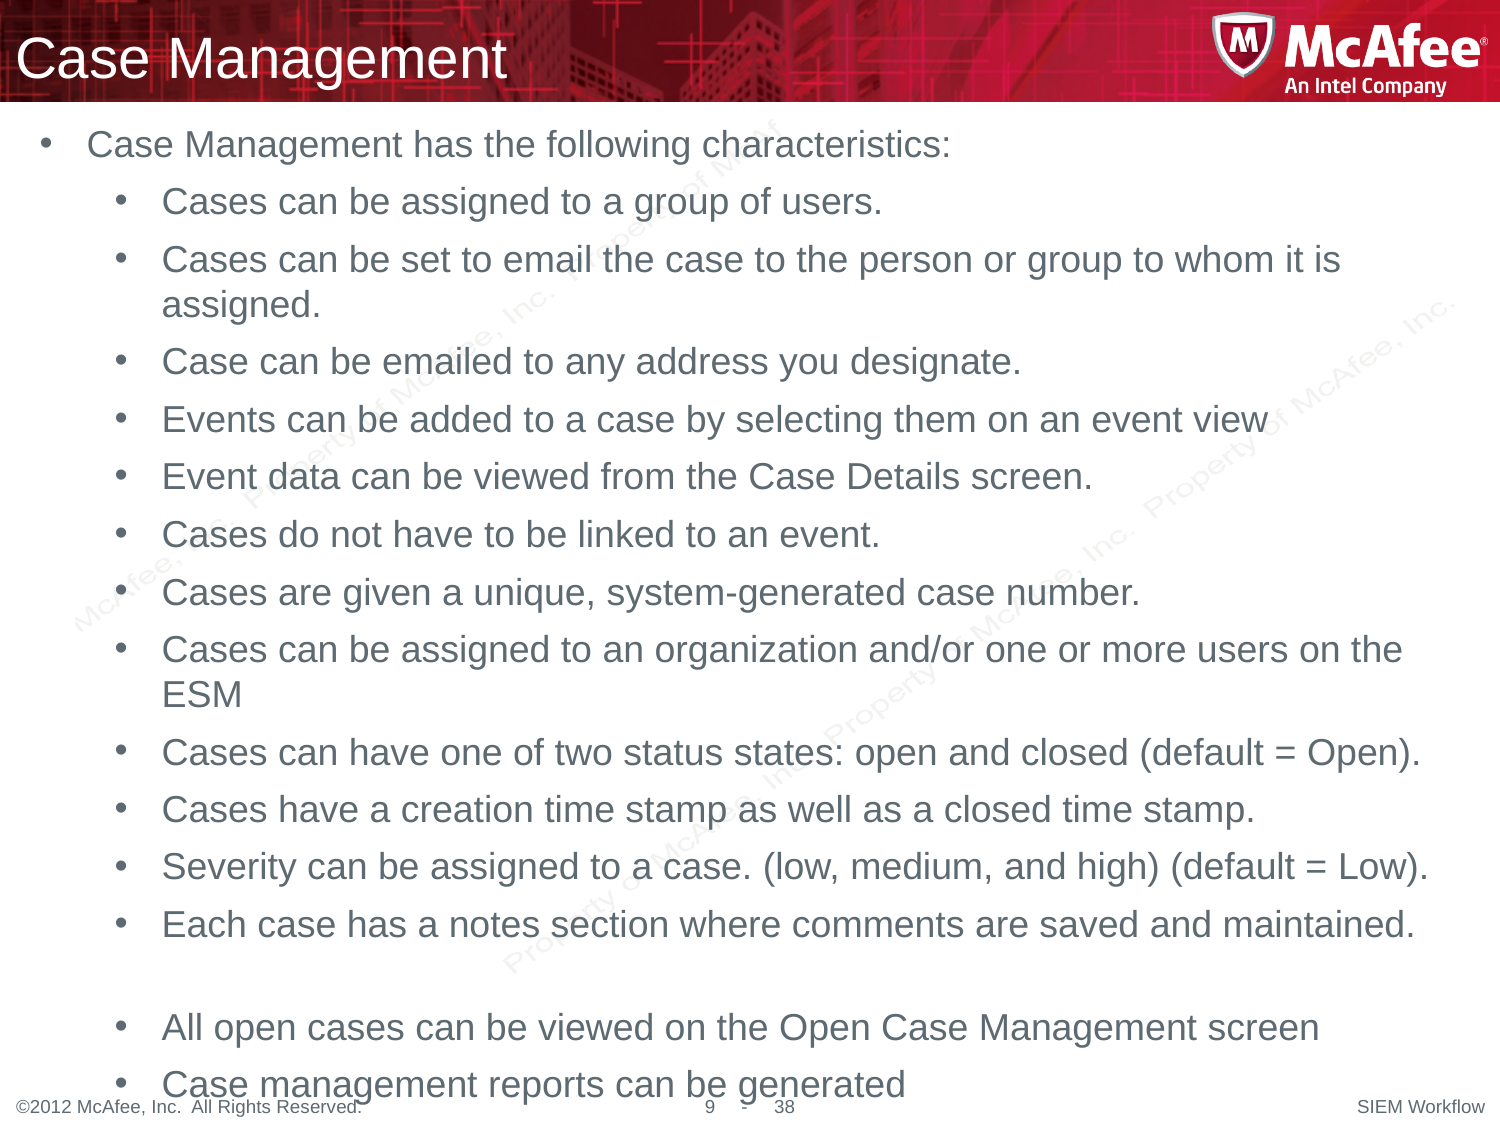

# Case Management
Case Management has the following characteristics:
Cases can be assigned to a group of users.
Cases can be set to email the case to the person or group to whom it is assigned.
Case can be emailed to any address you designate.
Events can be added to a case by selecting them on an event view
Event data can be viewed from the Case Details screen.
Cases do not have to be linked to an event.
Cases are given a unique, system-generated case number.
Cases can be assigned to an organization and/or one or more users on the ESM
Cases can have one of two status states: open and closed (default = Open).
Cases have a creation time stamp as well as a closed time stamp.
Severity can be assigned to a case. (low, medium, and high) (default = Low).
Each case has a notes section where comments are saved and maintained.
All open cases can be viewed on the Open Case Management screen
Case management reports can be generated
SIEM Workflow